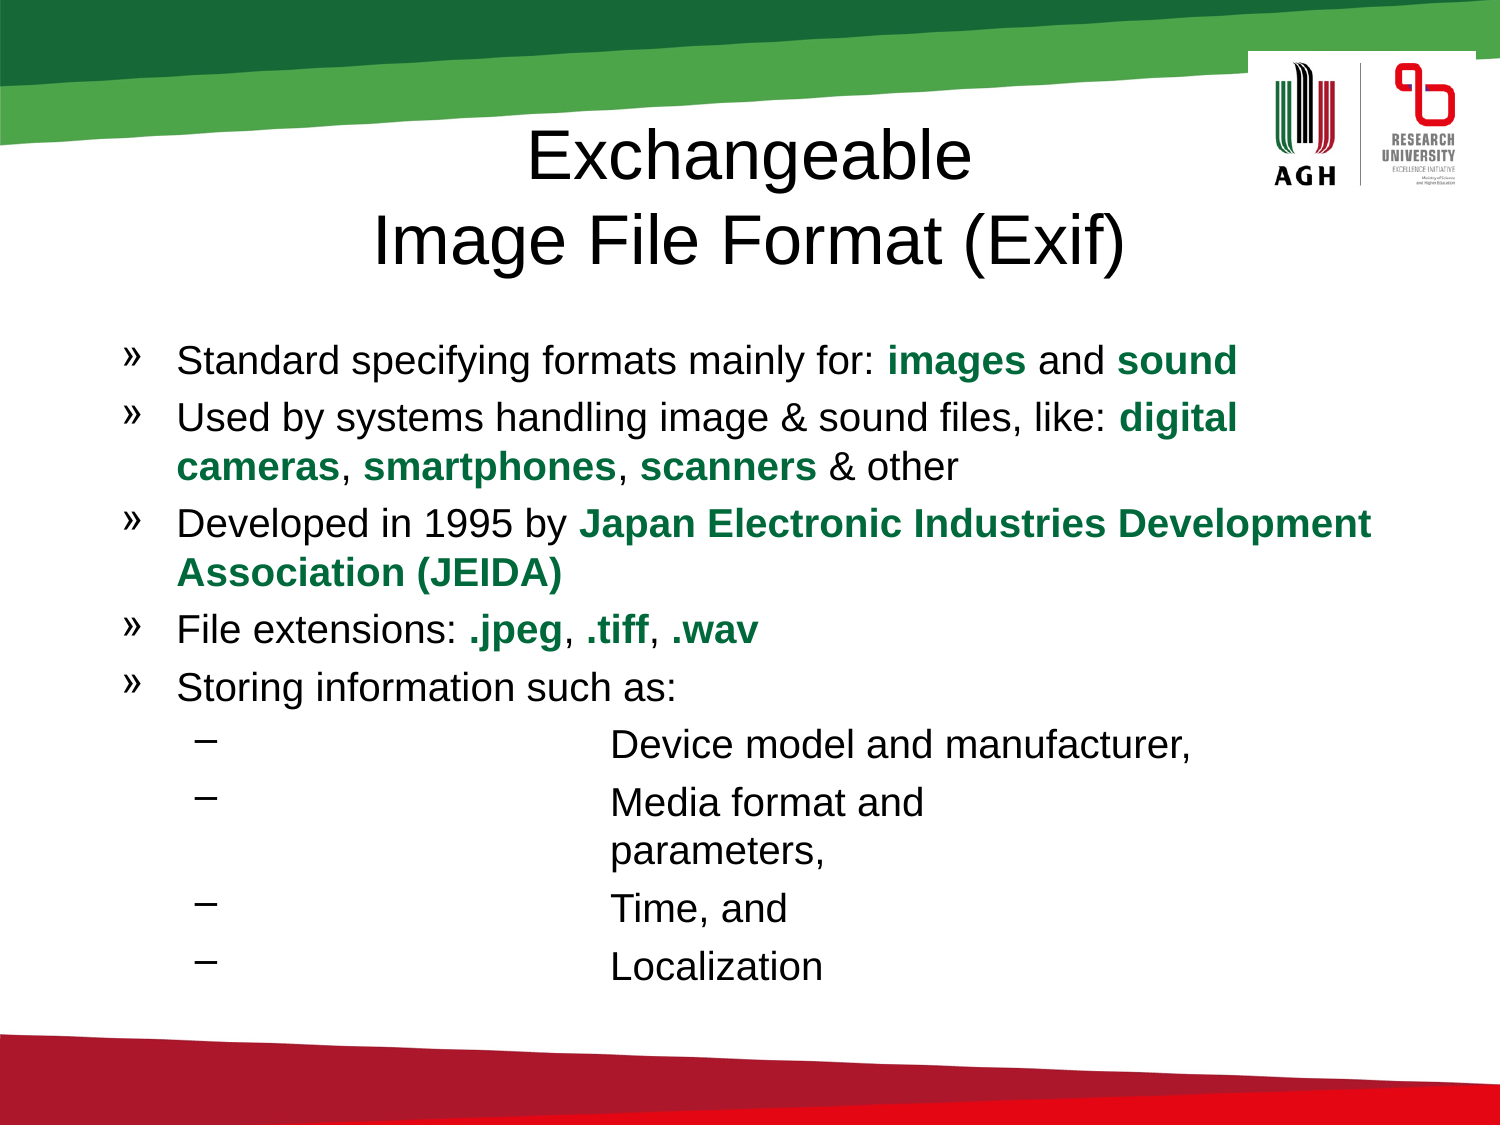

# Exchangeable Image File Format (Exif)
Standard specifying formats mainly for: images and sound
Used by systems handling image & sound files, like: digital cameras, smartphones, scanners & other
Developed in 1995 by Japan Electronic Industries Development Association (JEIDA)
File extensions: .jpeg, .tiff, .wav
Storing information such as:
Device model and manufacturer,
Media format and
parameters,
Time, and
Localization